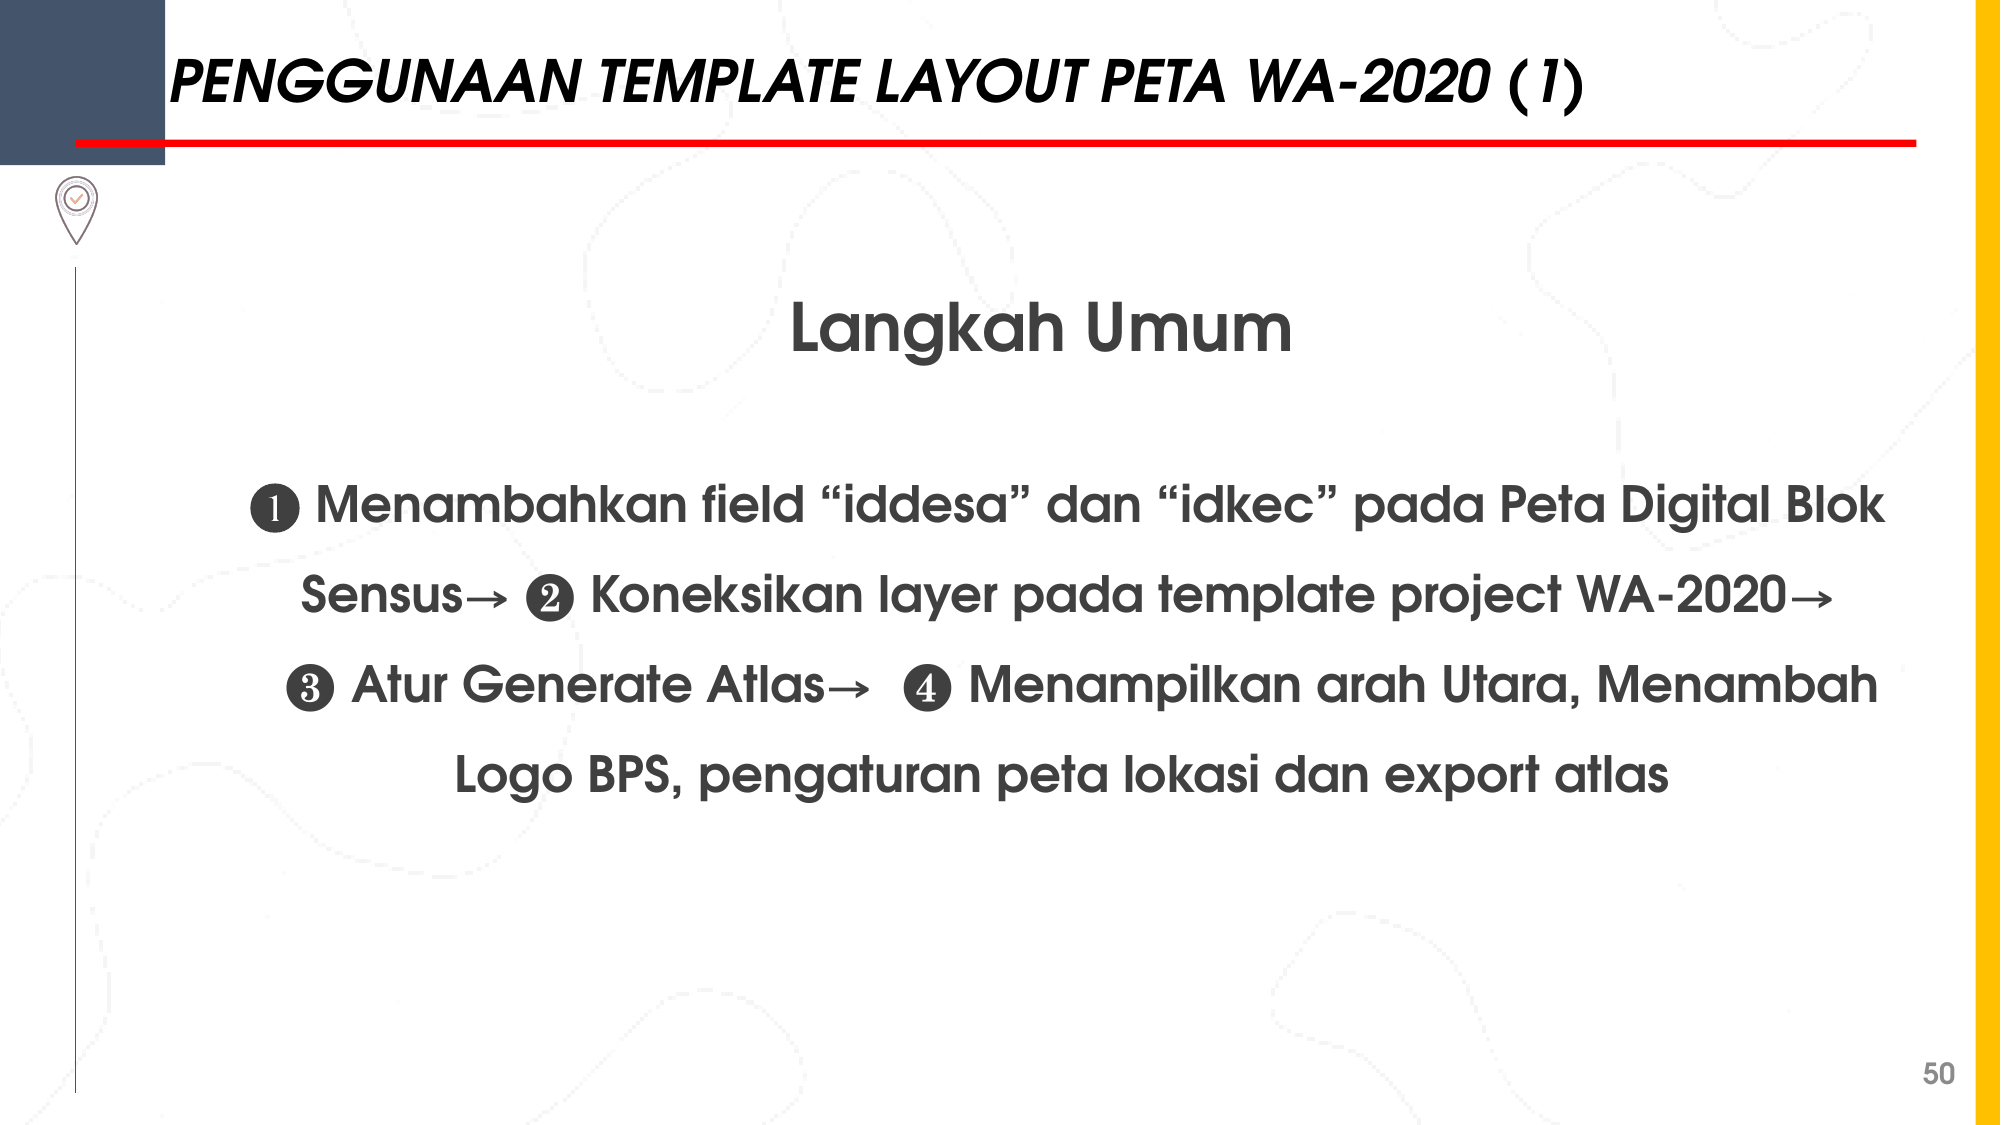

PENGGUNAAN TEMPLATE LAYOUT PETA WA-2020 (1)

Langkah Umum
❶ Menambahkan field “iddesa” dan “idkec” pada Peta Digital Blok Sensus→ ❷ Koneksikan layer pada template project WA-2020→
  ❸ Atur Generate Atlas→  ❹ Menampilkan arah Utara, Menambah Logo BPS, pengaturan peta lokasi dan export atlas
50